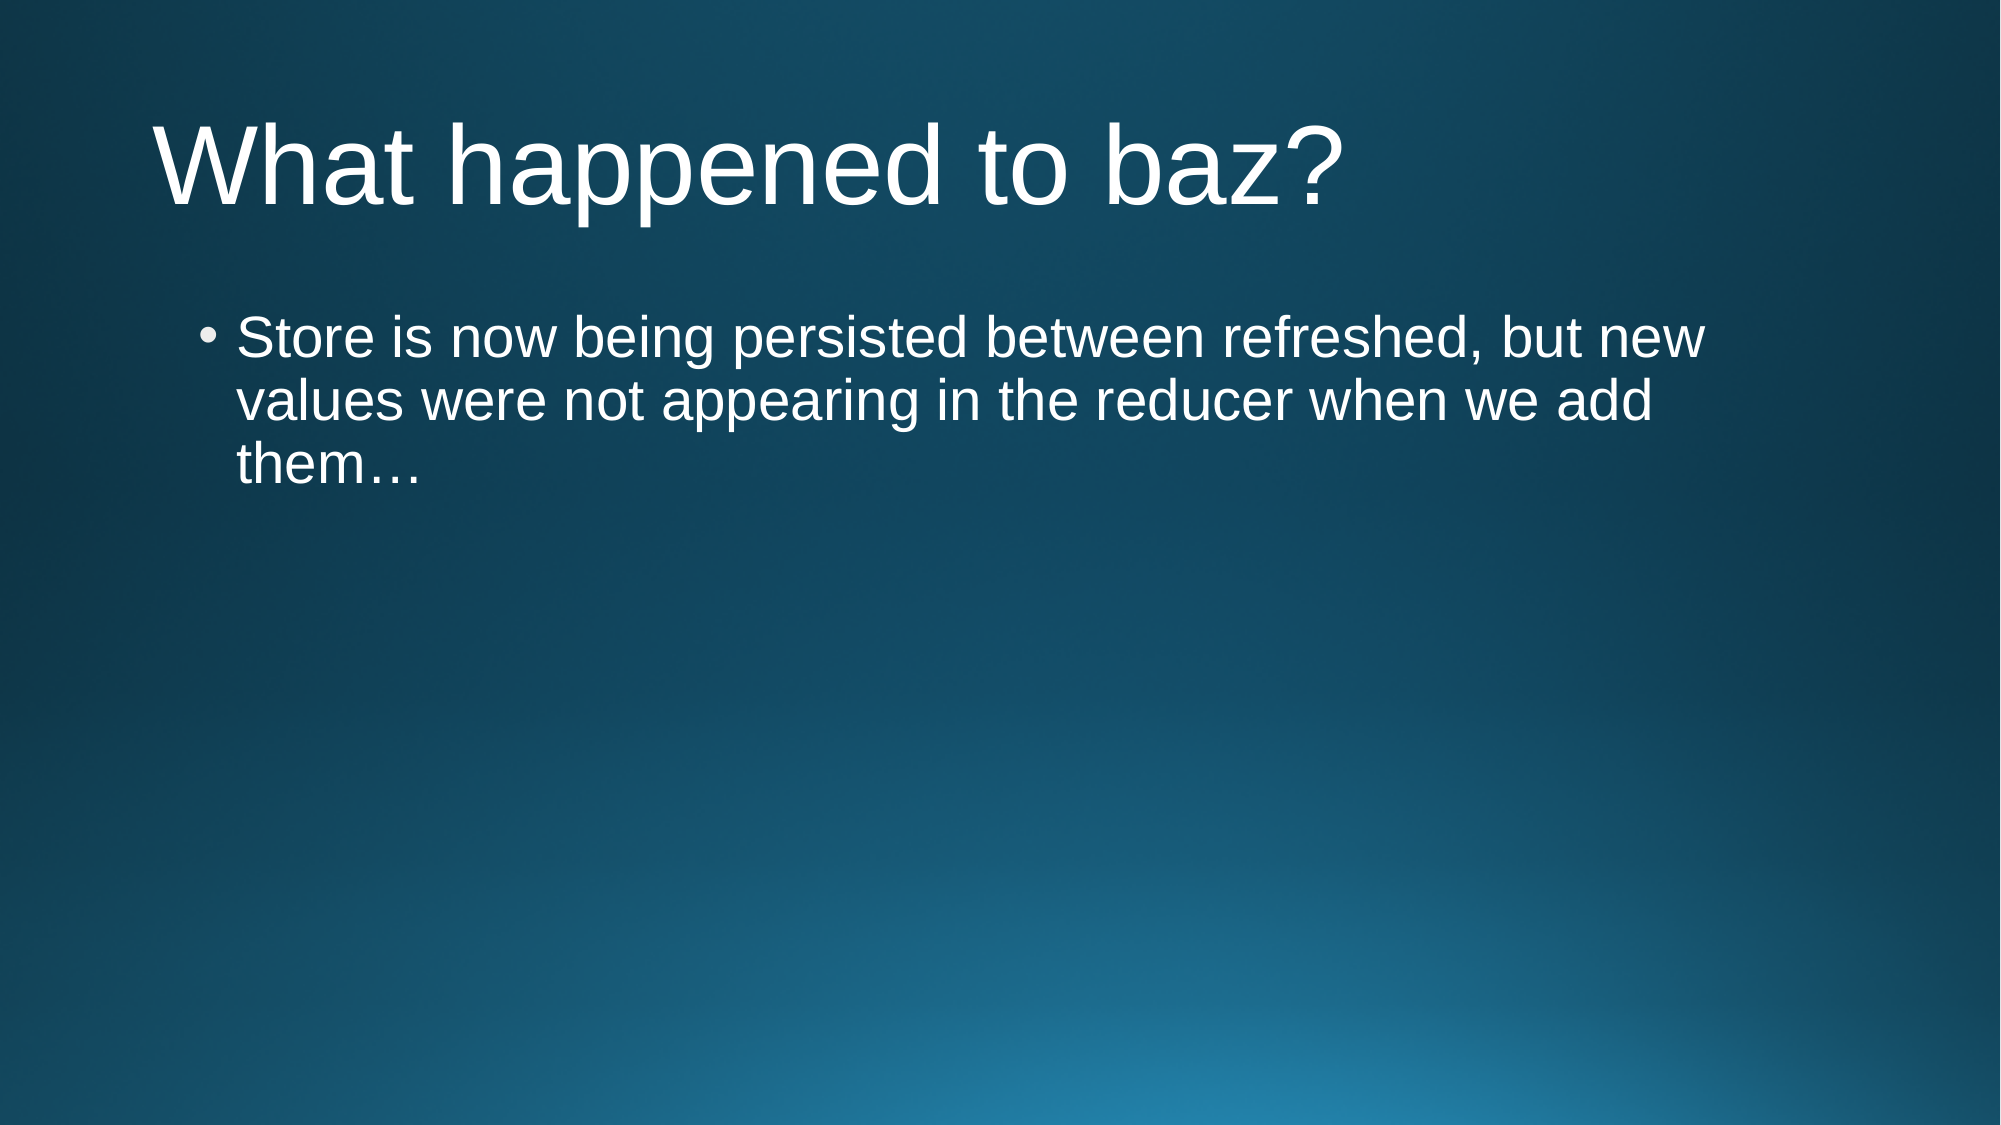

# What happened to baz?
Store is now being persisted between refreshed, but new values were not appearing in the reducer when we add them…